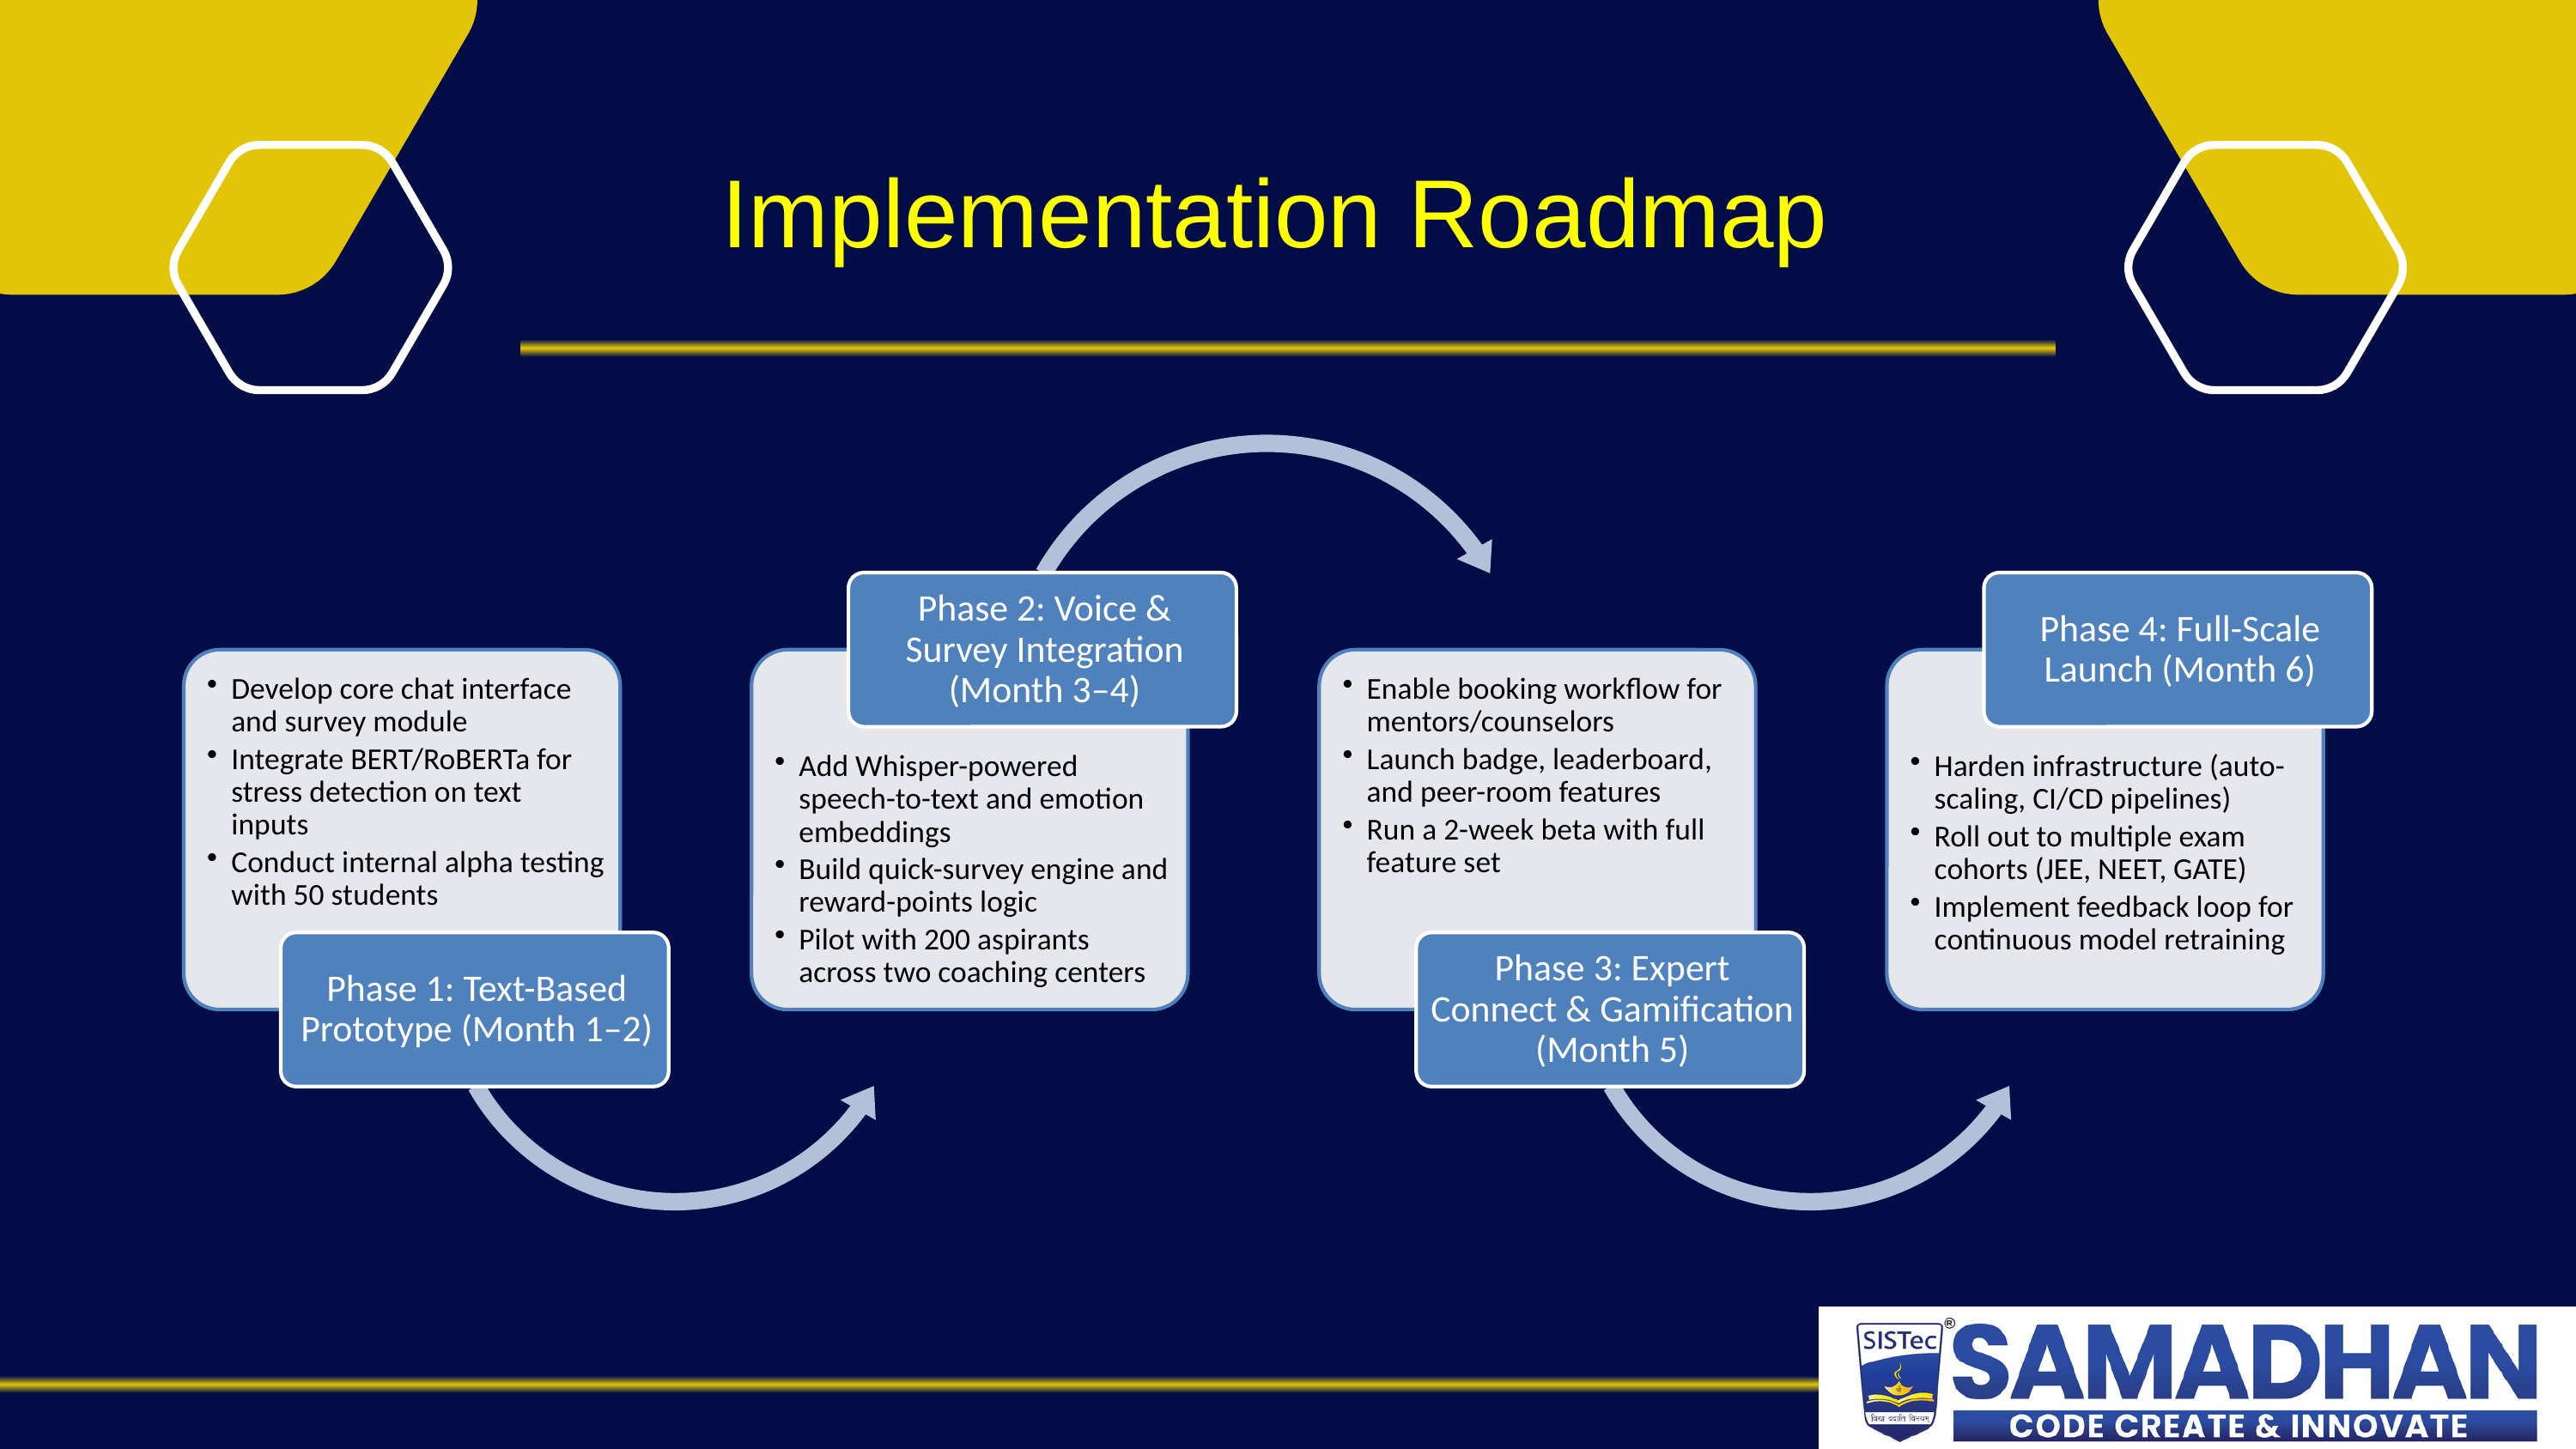

Implementation Roadmap

Develop core chat interface and survey module
Integrate BERT/RoBERTa for stress detection on text inputs
Conduct internal alpha testing with 50 students
Phase 1: Text-Based Prototype (Month 1–2)
Add Whisper-powered speech-to-text and emotion embeddings
Build quick-survey engine and reward-points logic
Pilot with 200 aspirants across two coaching centers
Phase 2: Voice & Survey Integration (Month 3–4)
Enable booking workflow for mentors/counselors
Launch badge, leaderboard, and peer-room features
Run a 2-week beta with full feature set
Phase 3: Expert Connect & Gamification (Month 5)
Harden infrastructure (auto-scaling, CI/CD pipelines)
Roll out to multiple exam cohorts (JEE, NEET, GATE)
Implement feedback loop for continuous model retraining
Phase 4: Full-Scale Launch (Month 6)